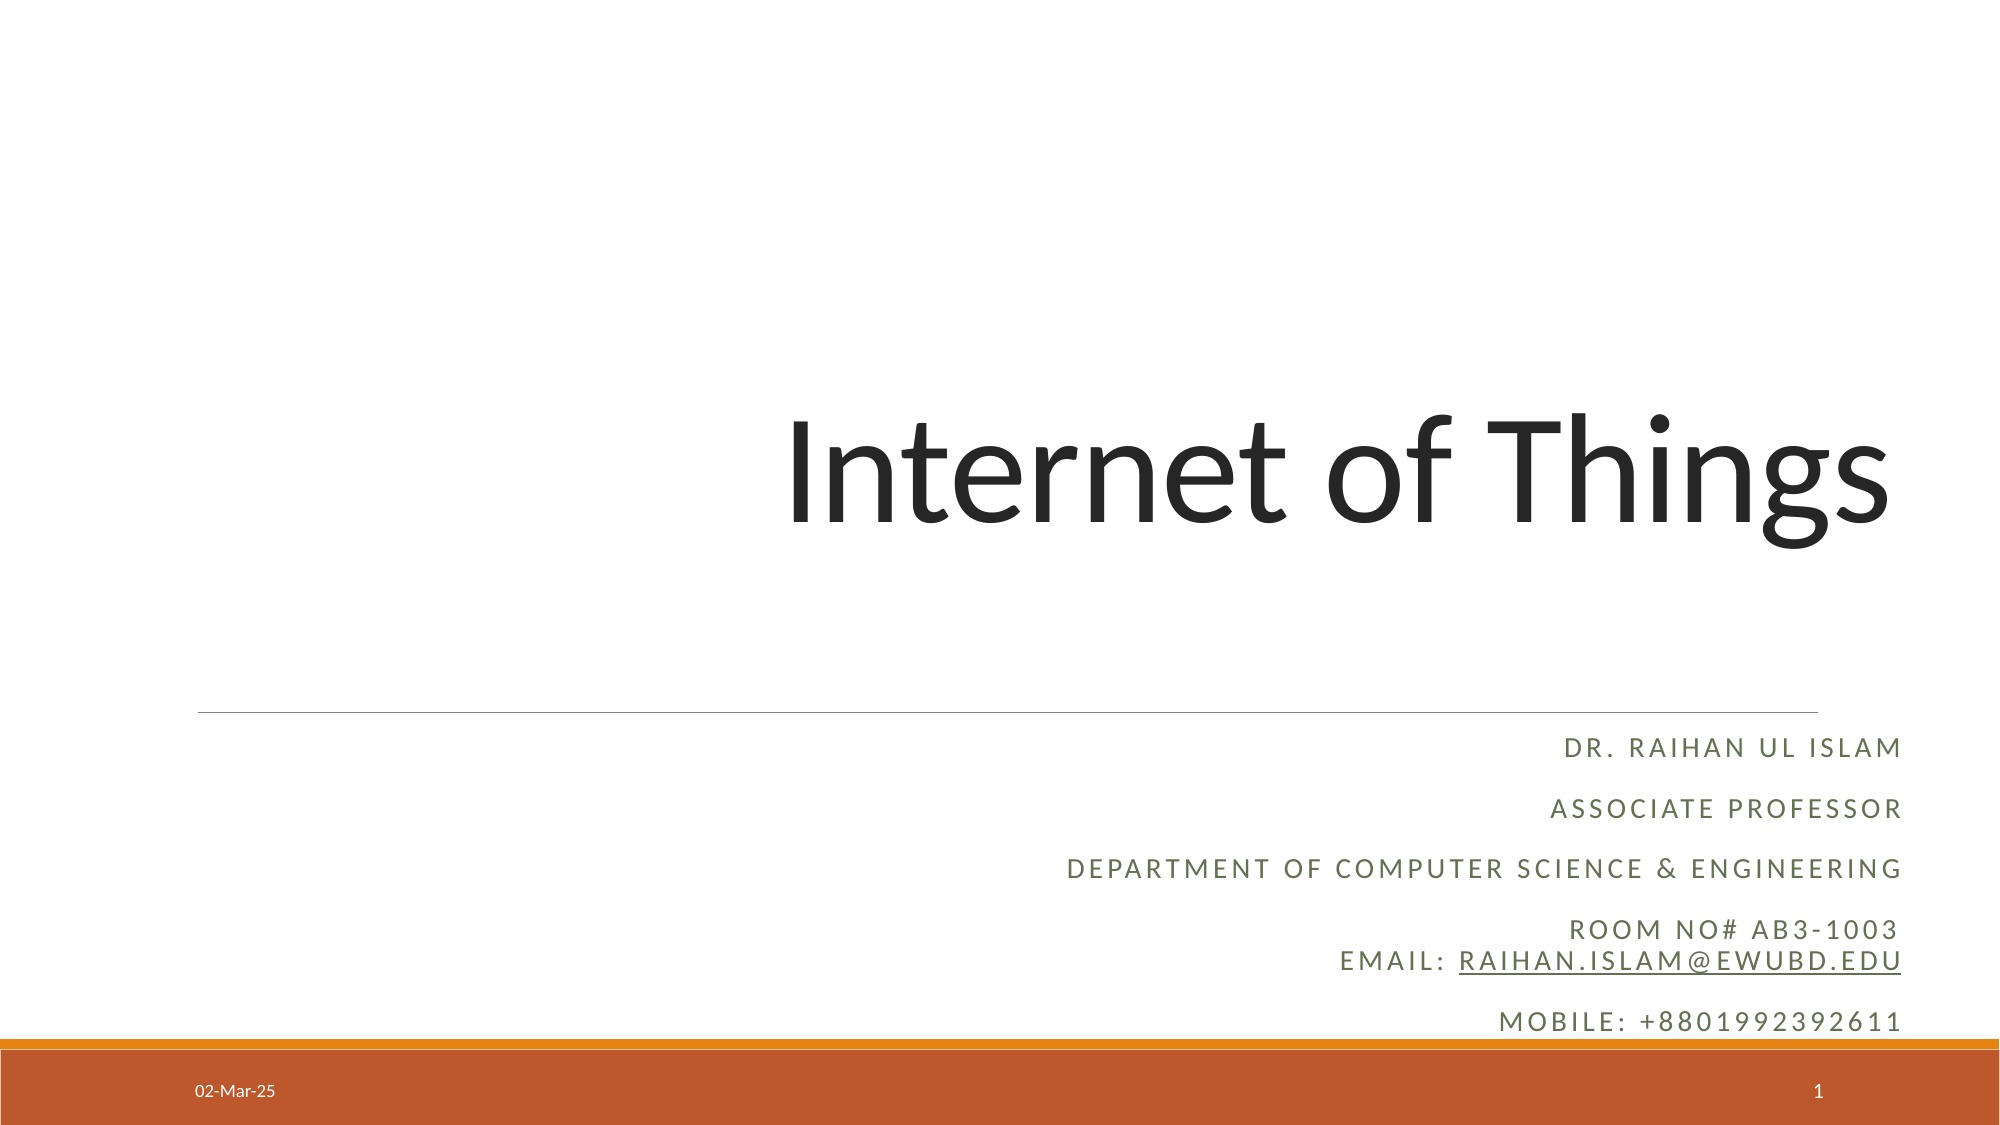

# Internet of Things
Dr. Raihan Ul Islam
Associate Professor
Department of Computer Science & Engineering
Room No# AB3-1003
Email: raihan.islam@ewubd.edu
Mobile: +8801992392611
02-Mar-25
1